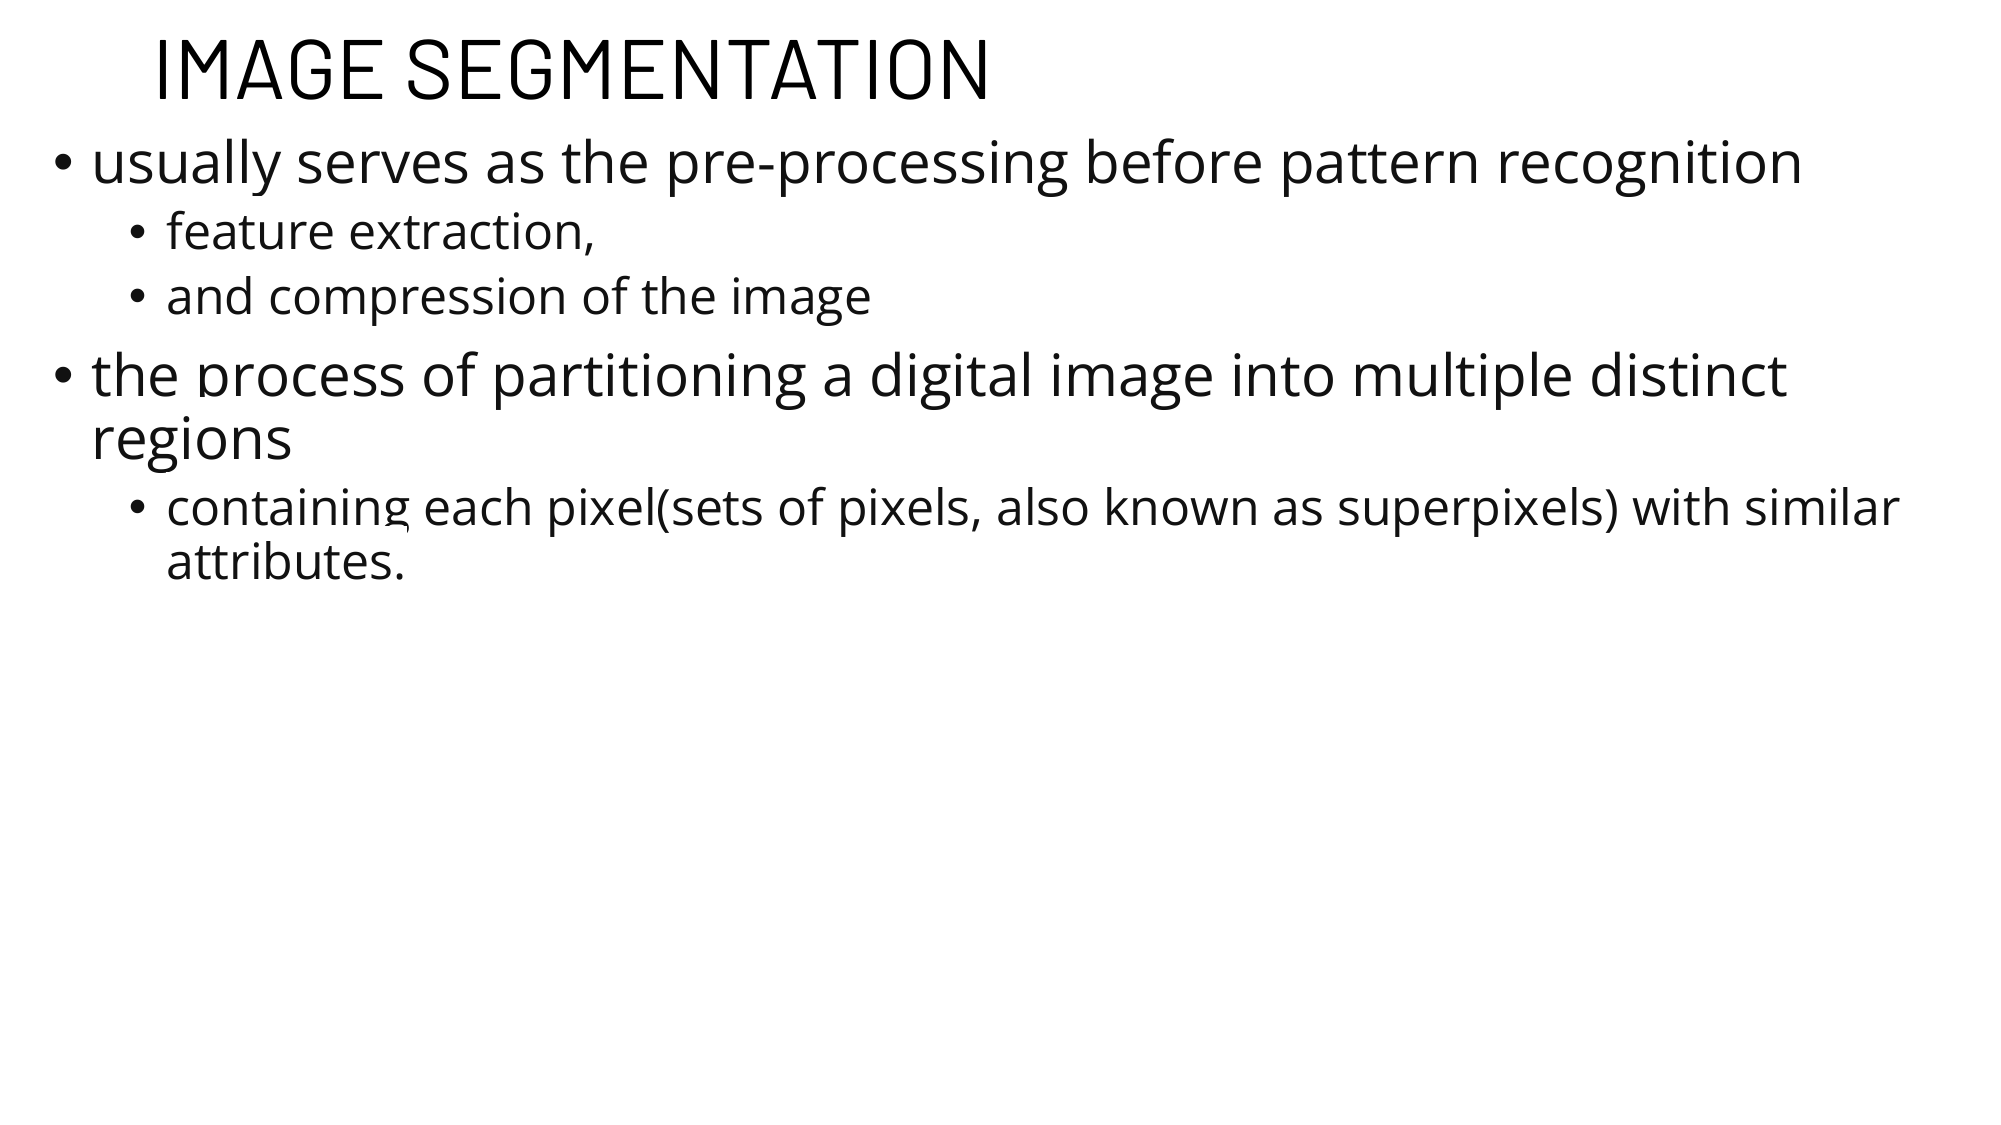

# IMAGE SEGMENTATION
usually serves as the pre-processing before pattern recognition
feature extraction,
and compression of the image
the process of partitioning a digital image into multiple distinct regions
containing each pixel(sets of pixels, also known as superpixels) with similar attributes.